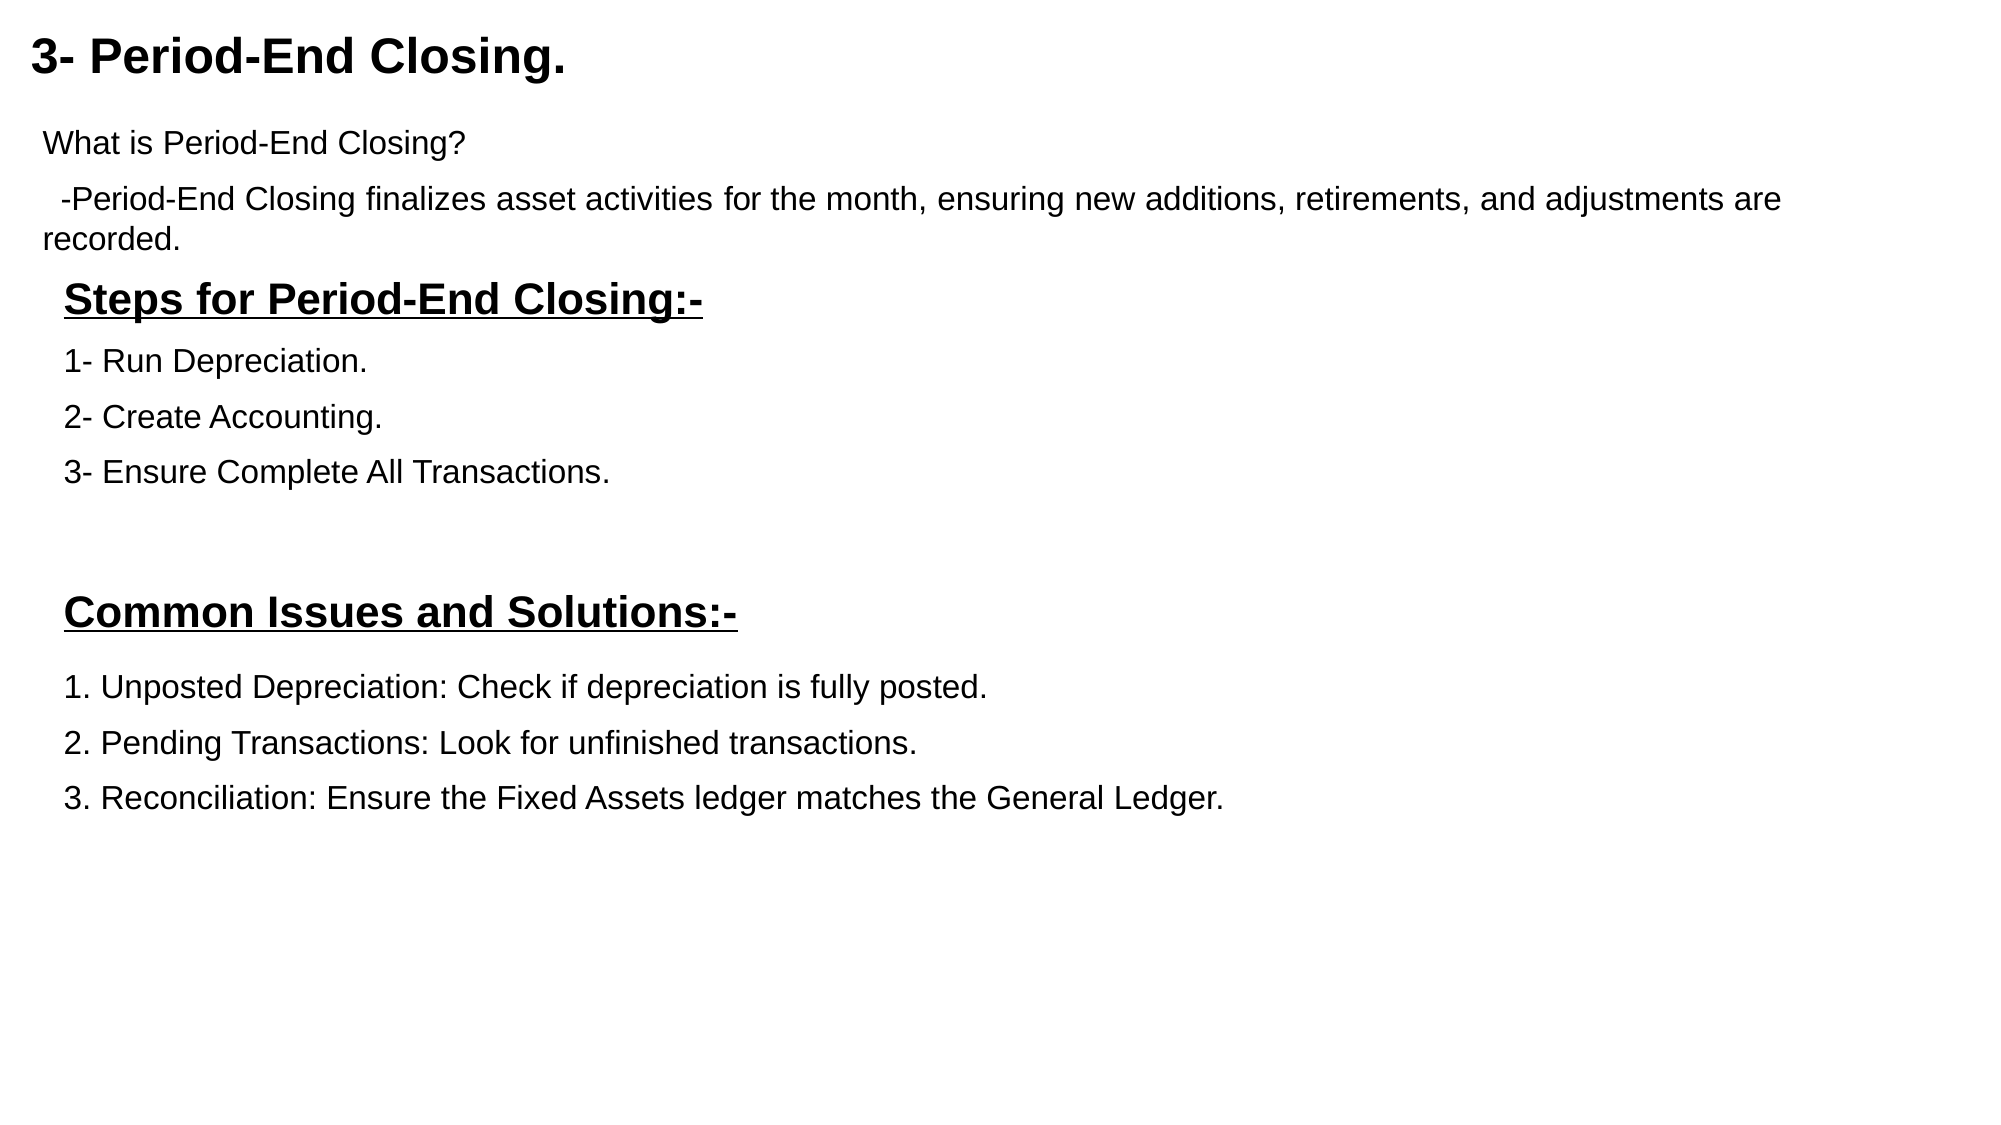

3- Period-End Closing.
What is Period-End Closing?
  -Period-End Closing finalizes asset activities for the month, ensuring new additions, retirements, and adjustments are recorded.

Steps for Period-End Closing:-
1- Run Depreciation.
2- Create Accounting.
3- Ensure Complete All Transactions.

Common Issues and Solutions:-

1. Unposted Depreciation: Check if depreciation is fully posted.
2. Pending Transactions: Look for unfinished transactions.
3. Reconciliation: Ensure the Fixed Assets ledger matches the General Ledger.